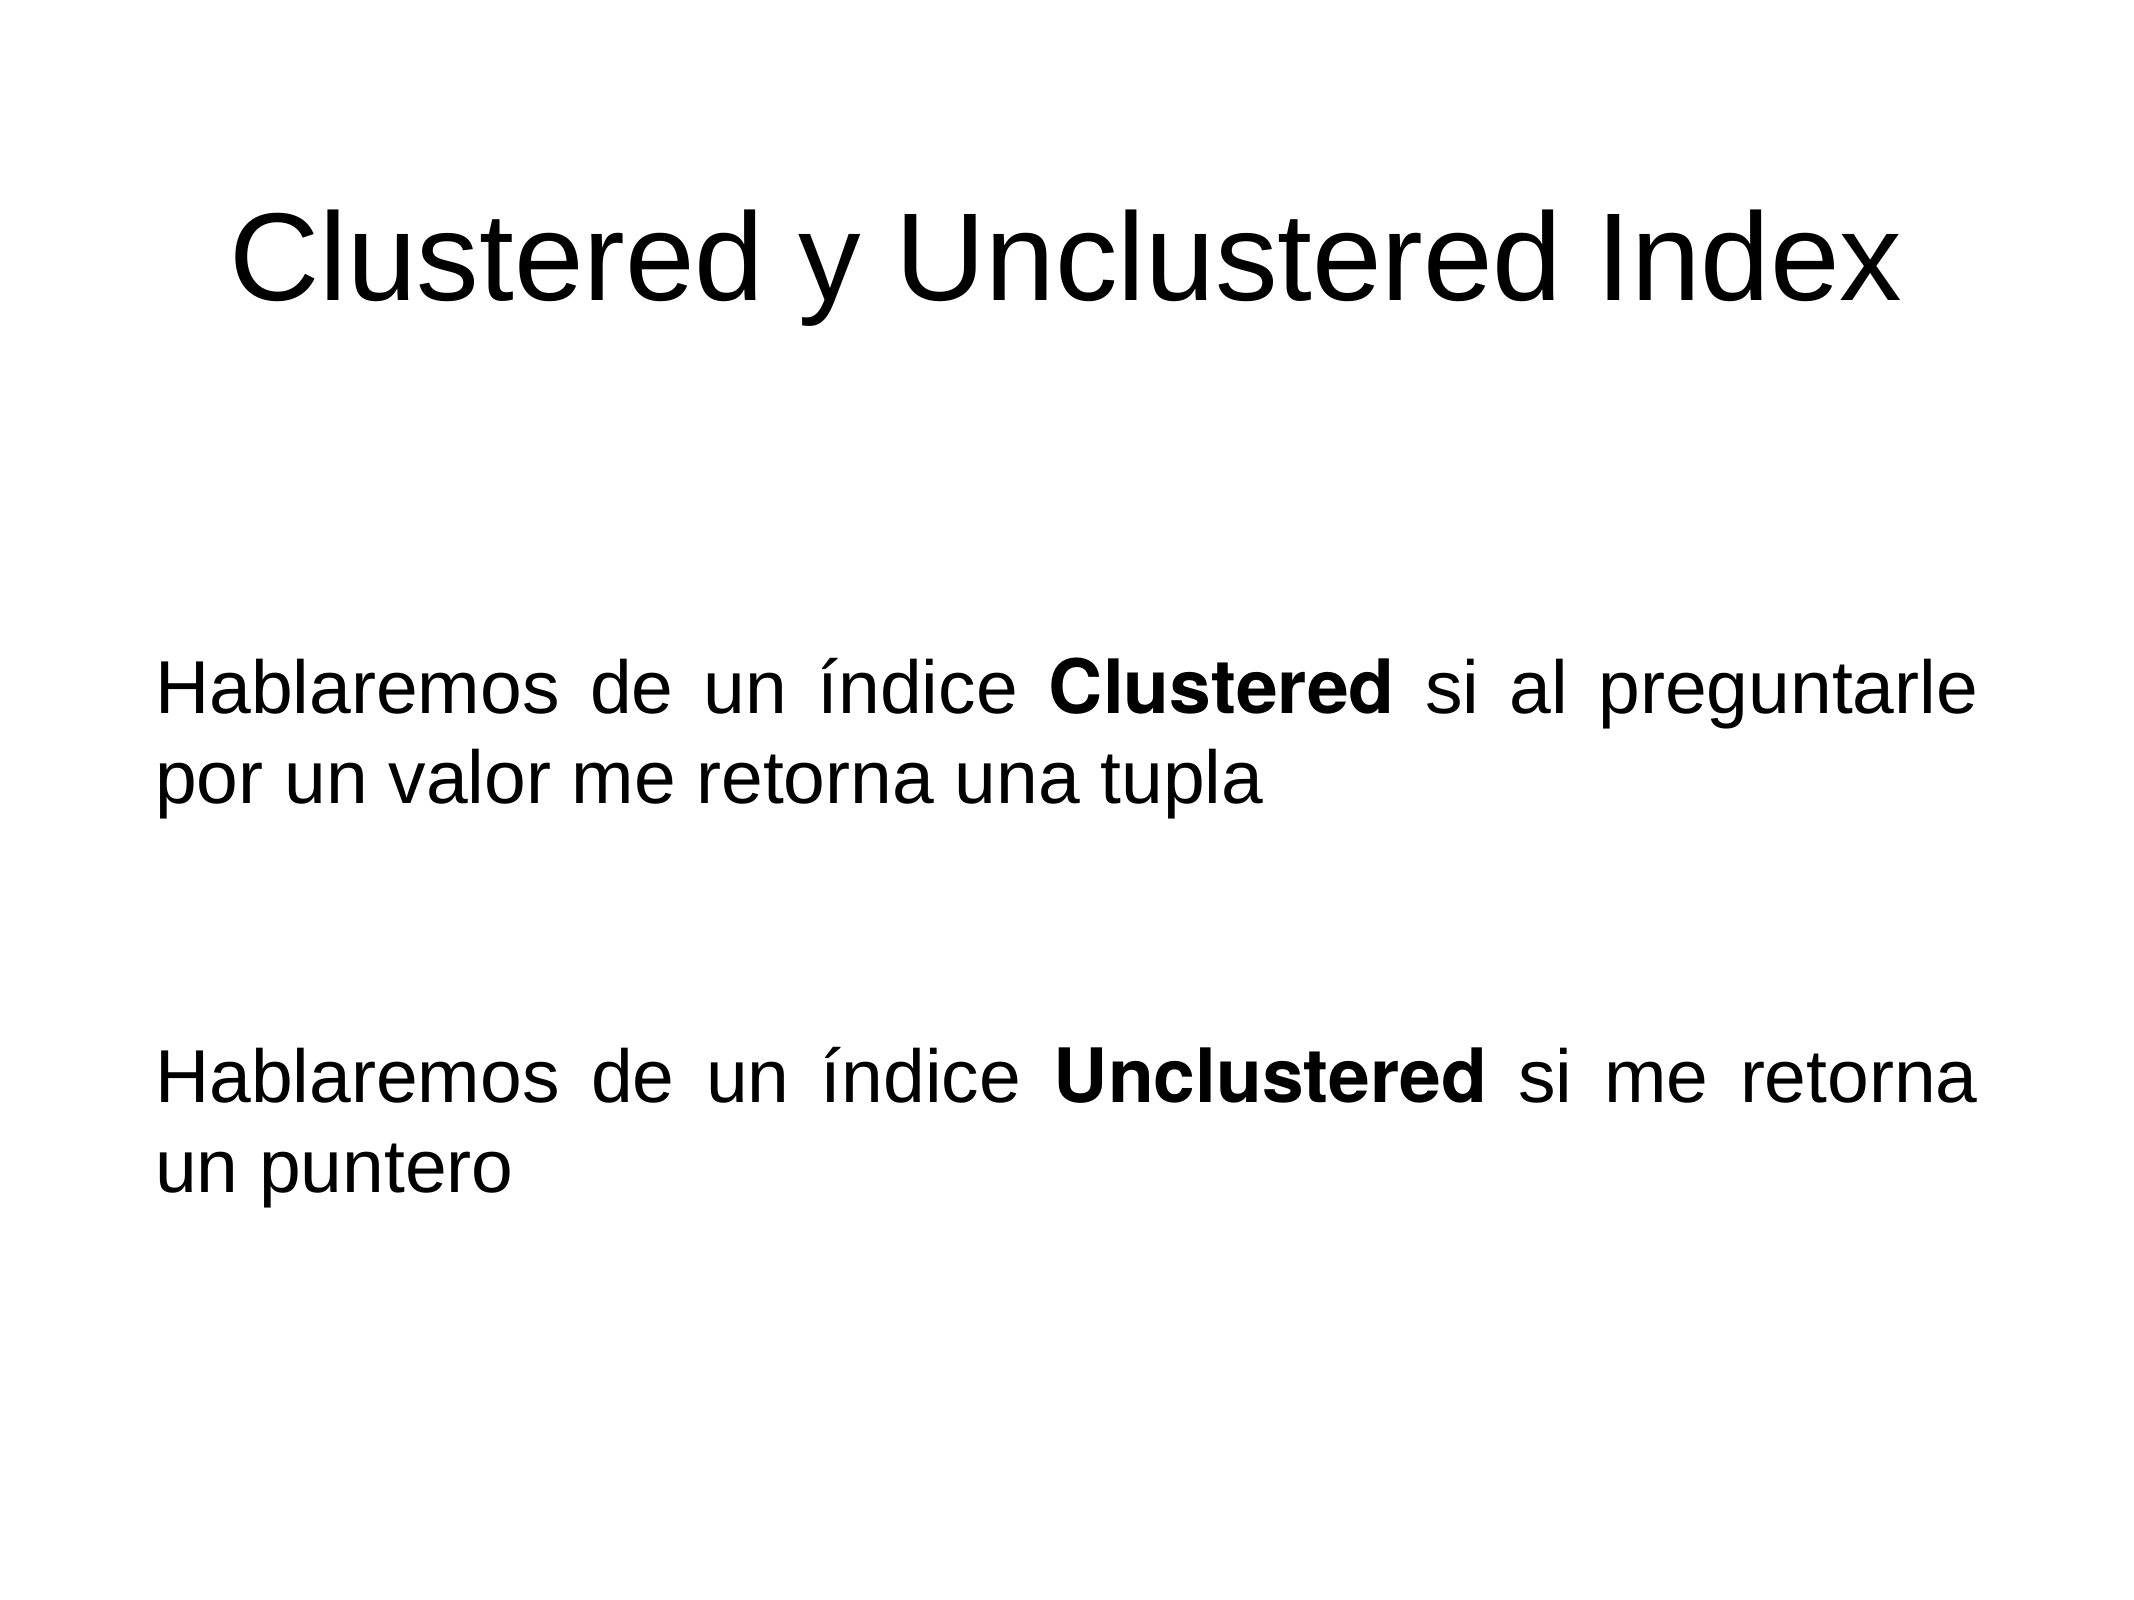

Clustered y Unclustered Index
Hablaremos de un índice Clustered si al preguntarle por un valor me retorna una tupla
Hablaremos de un índice Unclustered si me retorna un puntero